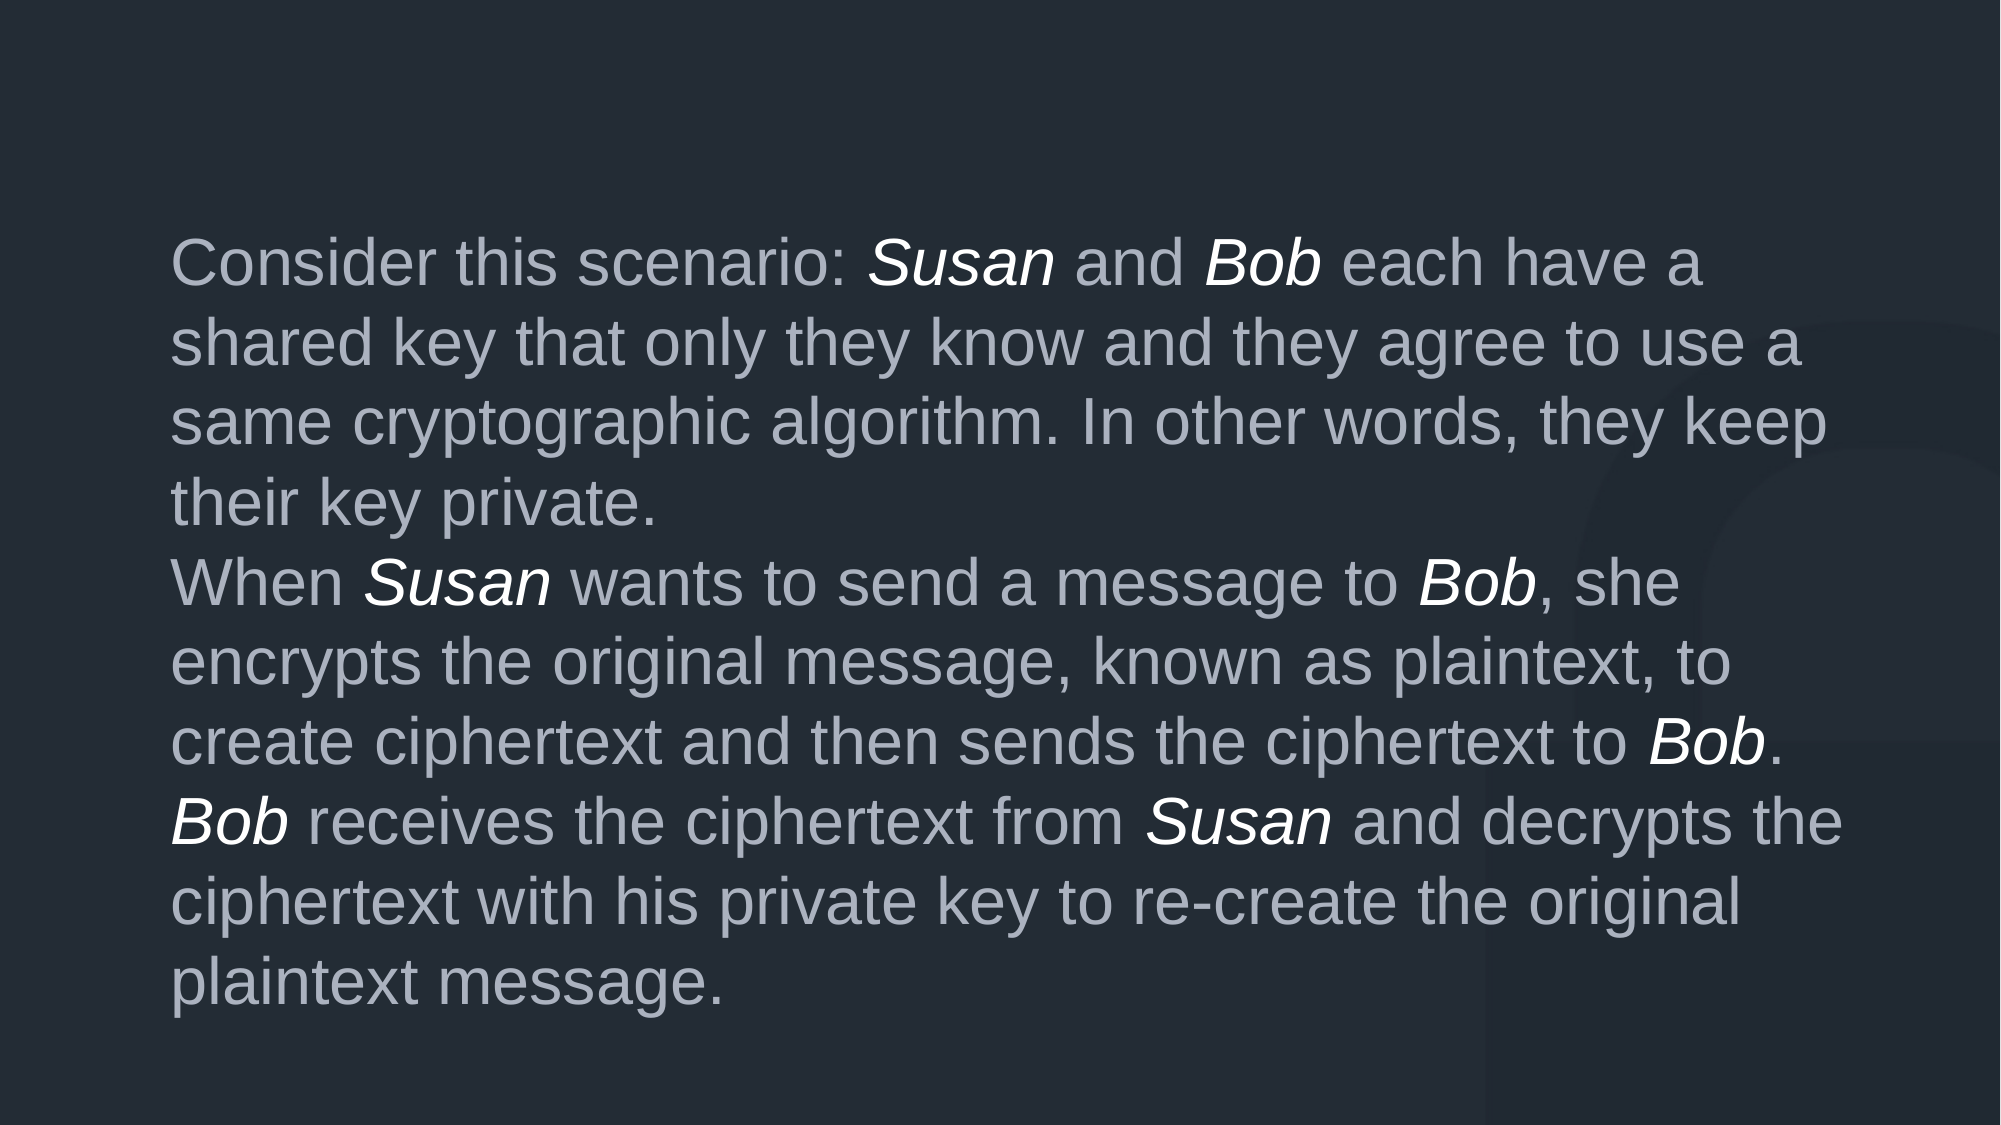

Consider this scenario: Susan and Bob each have a shared key that only they know and they agree to use a same cryptographic algorithm. In other words, they keep their key private.
When Susan wants to send a message to Bob, she encrypts the original message, known as plaintext, to create ciphertext and then sends the ciphertext to Bob. Bob receives the ciphertext from Susan and decrypts the ciphertext with his private key to re-create the original plaintext message.